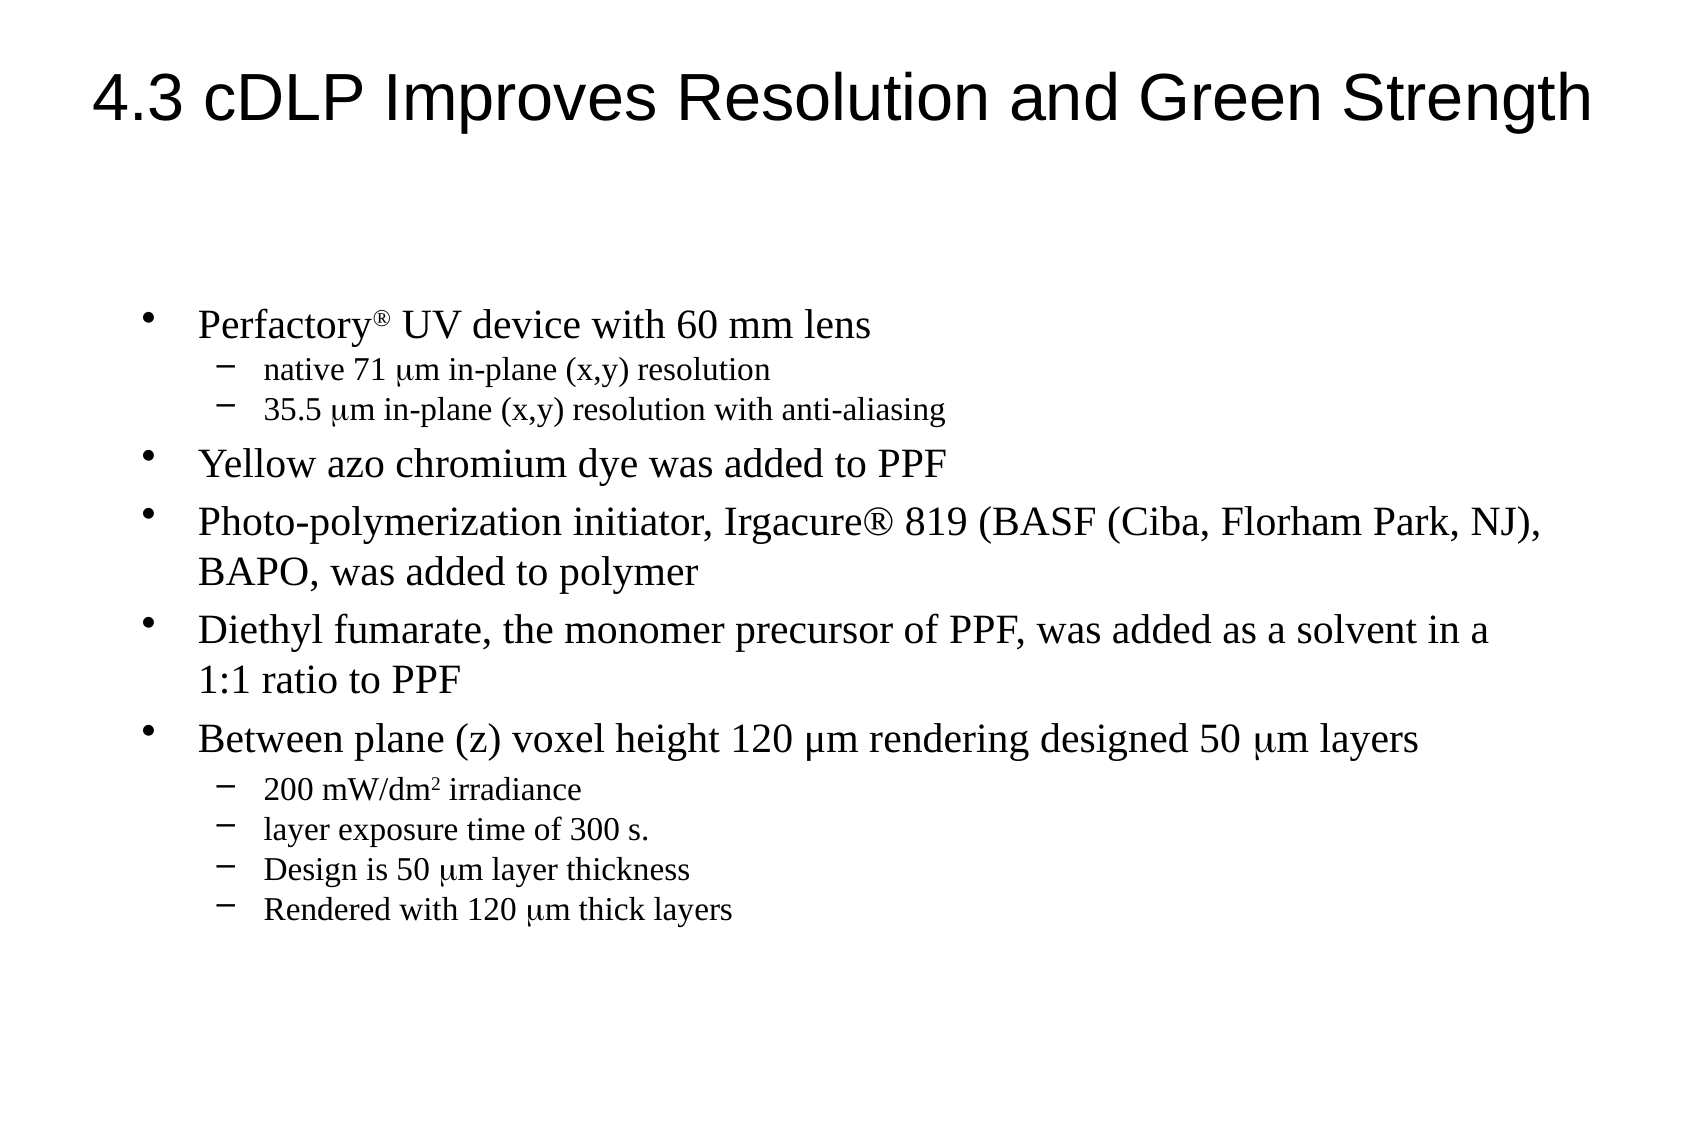

# 4.3 cDLP Improves Resolution and Green Strength
Perfactory® UV device with 60 mm lens
native 71 μm in-plane (x,y) resolution
35.5 μm in-plane (x,y) resolution with anti-aliasing
Yellow azo chromium dye was added to PPF
Photo-polymerization initiator, Irgacure® 819 (BASF (Ciba, Florham Park, NJ), BAPO, was added to polymer
Diethyl fumarate, the monomer precursor of PPF, was added as a solvent in a 1:1 ratio to PPF
Between plane (z) voxel height 120 μm rendering designed 50 μm layers
200 mW/dm2 irradiance
layer exposure time of 300 s.
Design is 50 μm layer thickness
Rendered with 120 μm thick layers